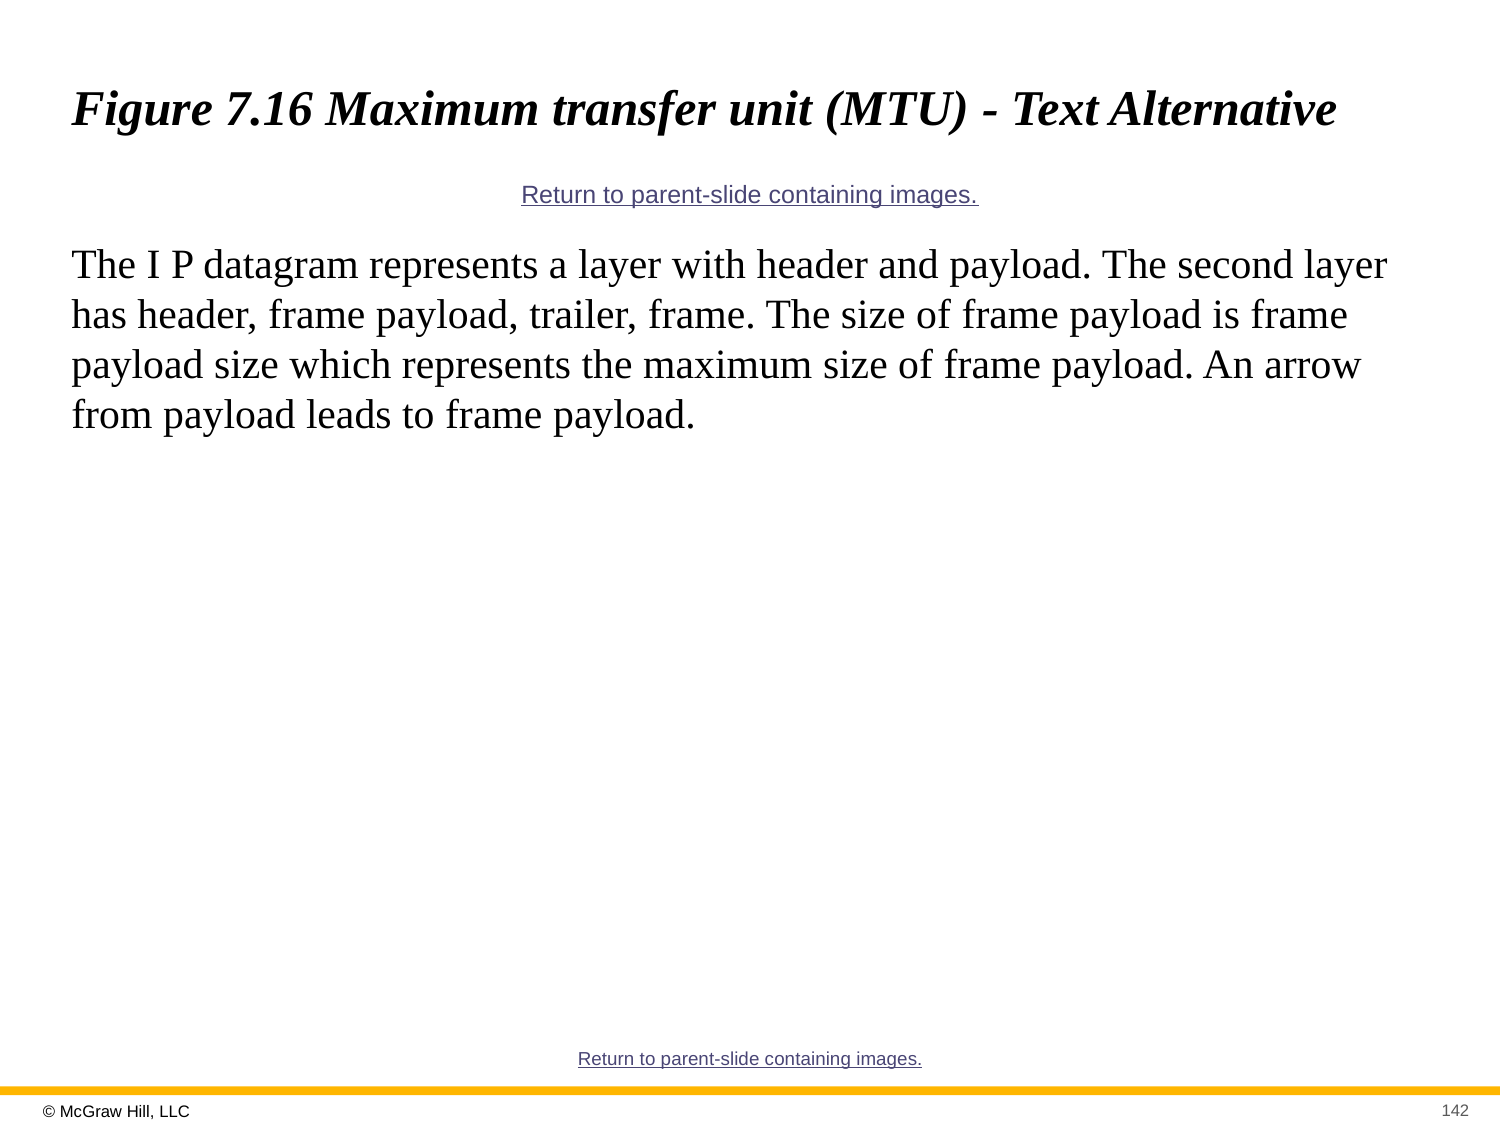

# Figure 7.16 Maximum transfer unit (MTU) - Text Alternative
Return to parent-slide containing images.
The I P datagram represents a layer with header and payload. The second layer has header, frame payload, trailer, frame. The size of frame payload is frame payload size which represents the maximum size of frame payload. An arrow from payload leads to frame payload.
Return to parent-slide containing images.
142